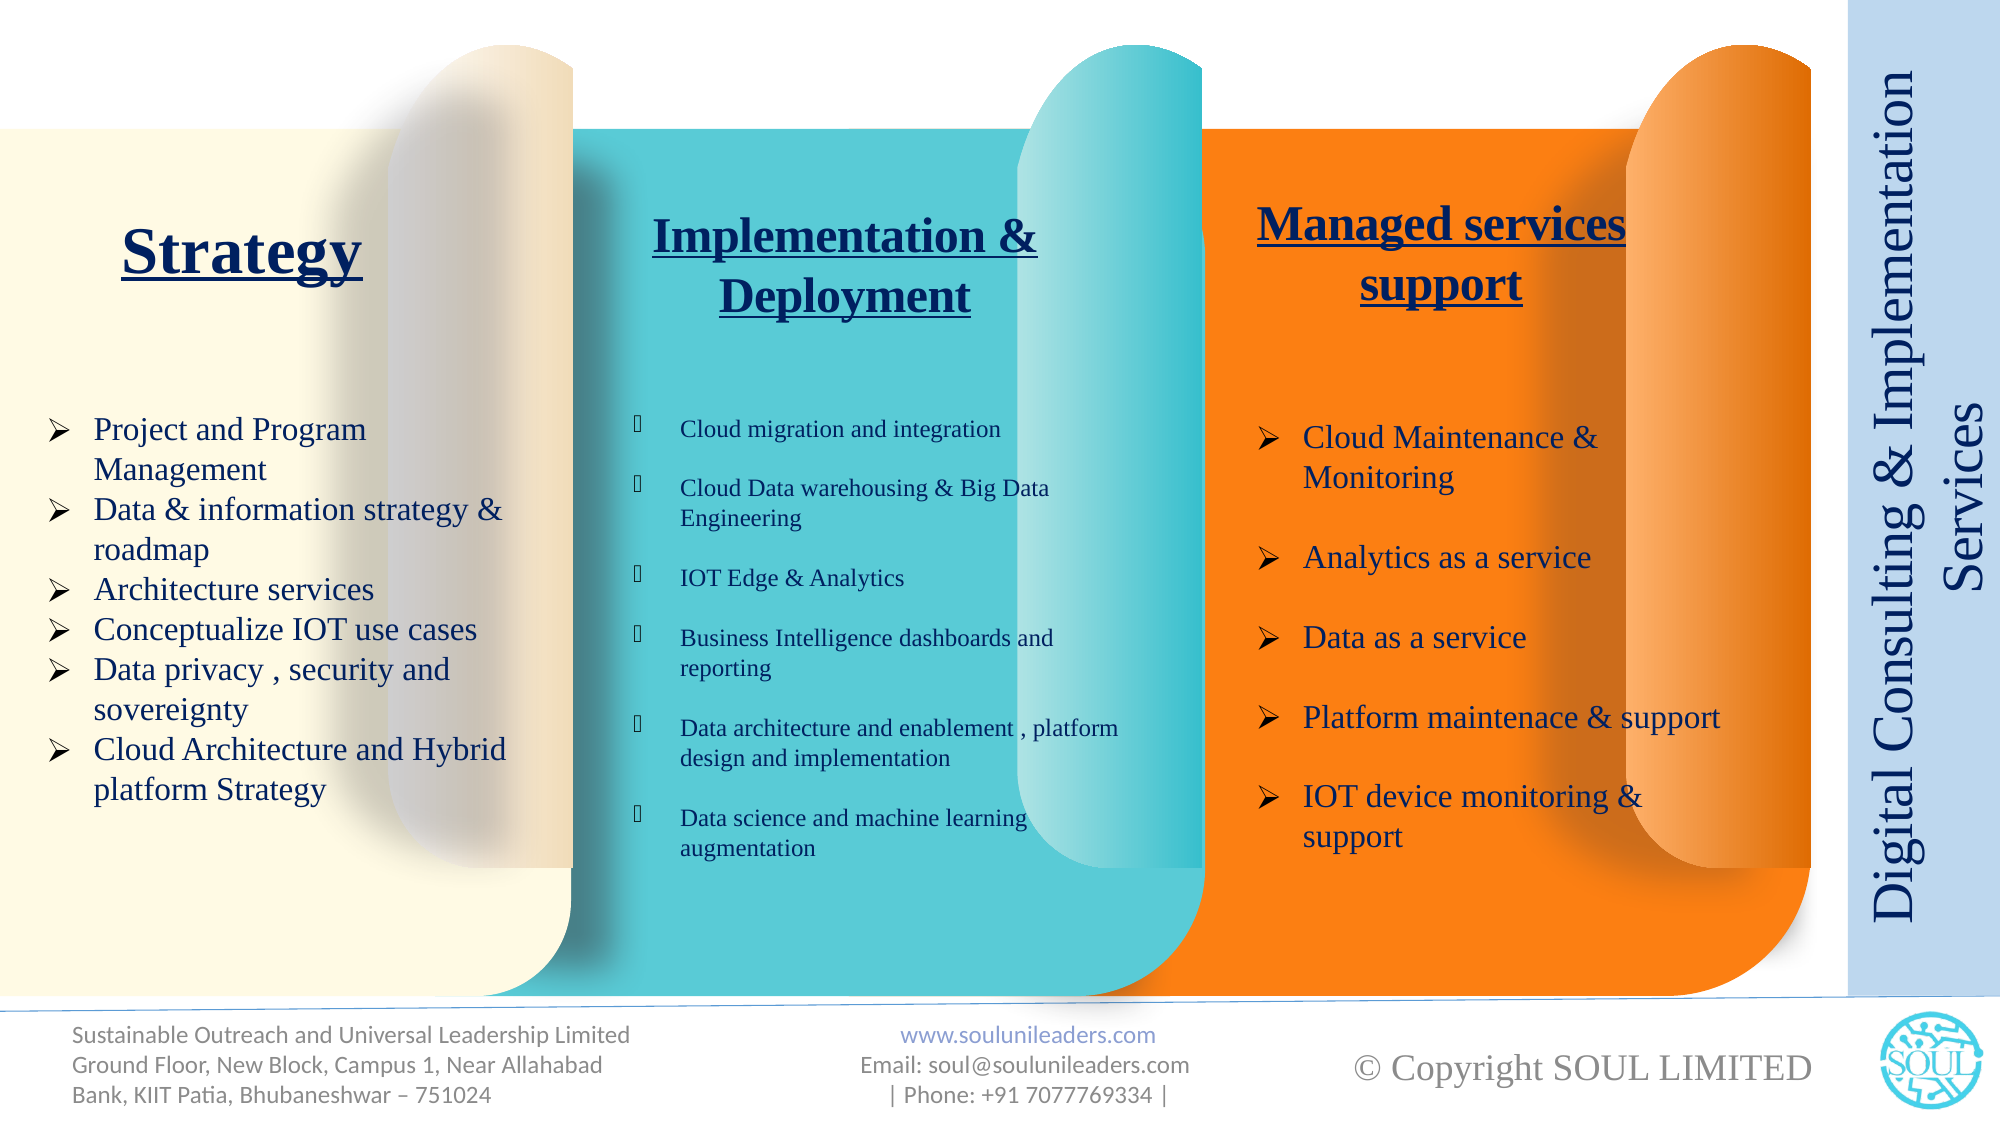

Digital Consulting & Implementation Services

Managed services support

Implementation & Deployment
Strategy
Project and Program Management
Data & information strategy & roadmap
Architecture services
Conceptualize IOT use cases
Data privacy , security and sovereignty
Cloud Architecture and Hybrid platform Strategy

Cloud migration and integration

Cloud Data warehousing & Big Data Engineering

IOT Edge & Analytics

Business Intelligence dashboards and reporting

Data architecture and enablement , platform design and implementation

Data science and machine learning augmentation
Cloud Maintenance & Monitoring

Analytics as a service

Data as a service

Platform maintenace & support

IOT device monitoring & support

www.soulunileaders.com
Email: soul@soulunileaders.com
| Phone: +91 7077769334 |